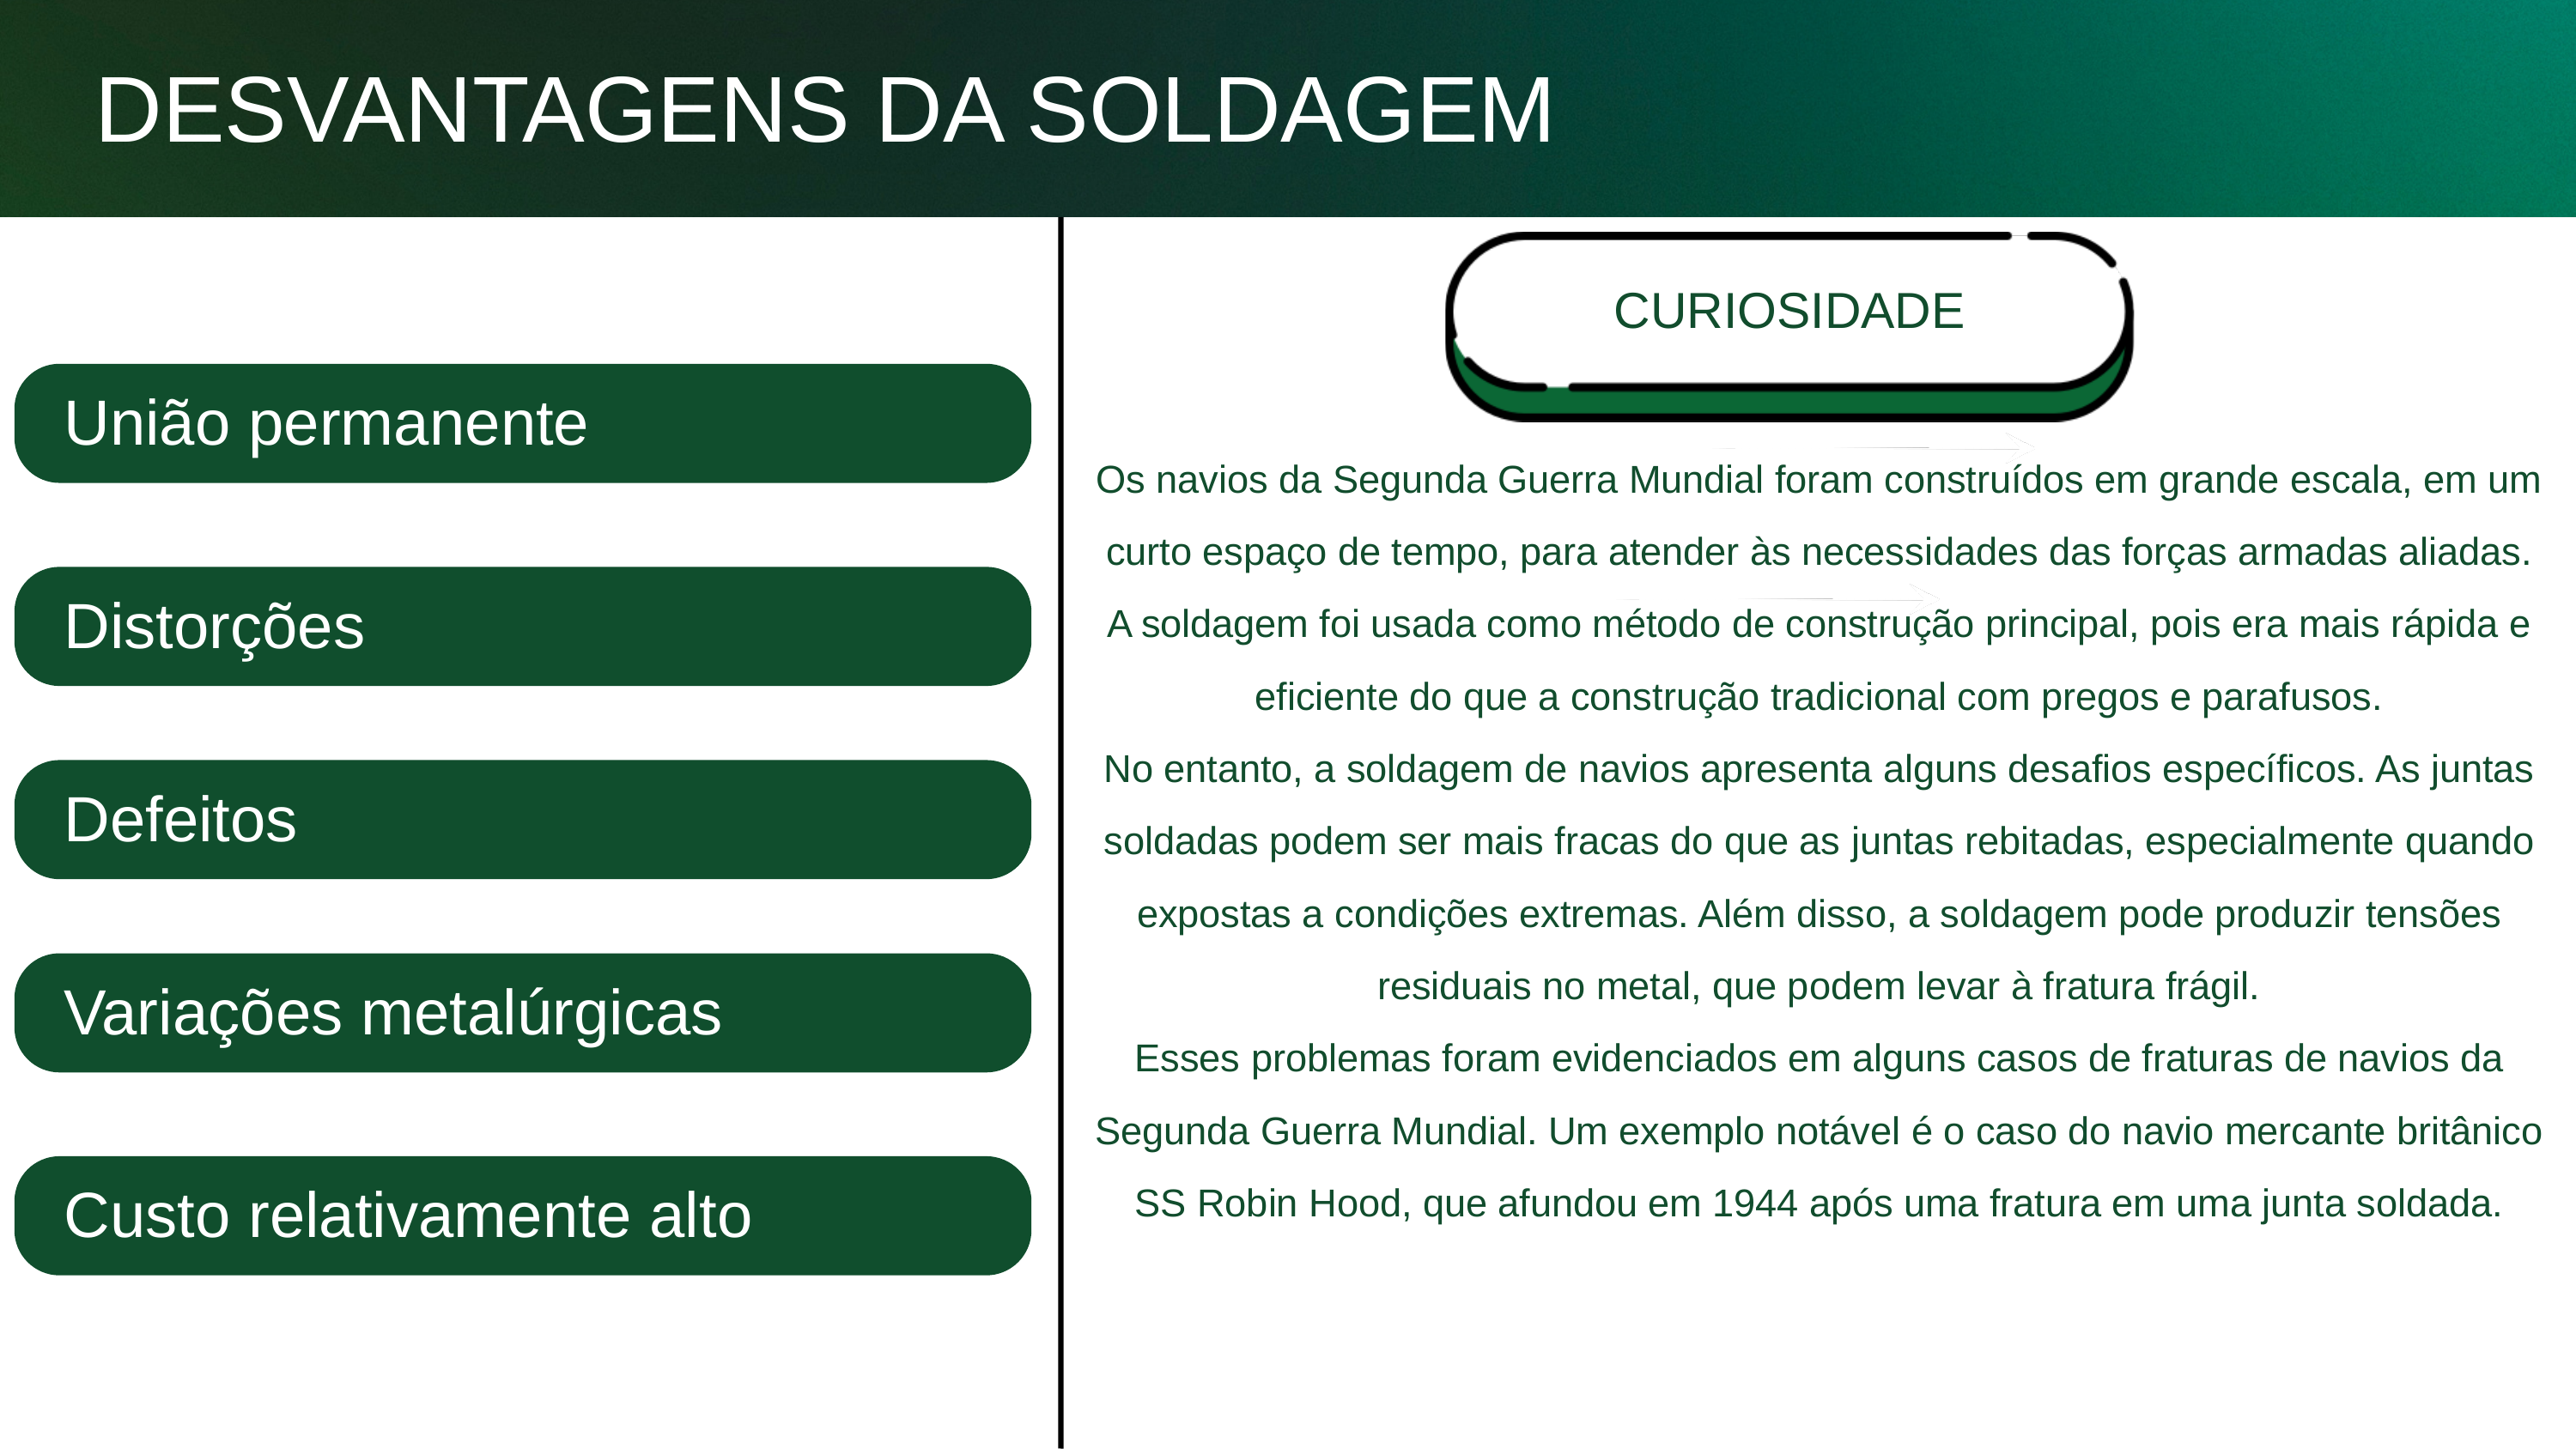

DESVANTAGENS DA SOLDAGEM

CURIOSIDADE

União permanente

Distorções

Defeitos

Variações metalúrgicas

Custo relativamente alto

e
Os navios da Segunda Guerra Mundial foram construídos em grande escala, em um curto espaço de tempo, para atender às necessidades das forças armadas aliadas. A soldagem foi usada como método de construção principal, pois era mais rápida e eficiente do que a construção tradicional com pregos e parafusos.
No entanto, a soldagem de navios apresenta alguns desafios específicos. As juntas soldadas podem ser mais fracas do que as juntas rebitadas, especialmente quando expostas a condições extremas. Além disso, a soldagem pode produzir tensões residuais no metal, que podem levar à fratura frágil.
Esses problemas foram evidenciados em alguns casos de fraturas de navios da Segunda Guerra Mundial. Um exemplo notável é o caso do navio mercante britânico SS Robin Hood, que afundou em 1944 após uma fratura em uma junta soldada.

peso